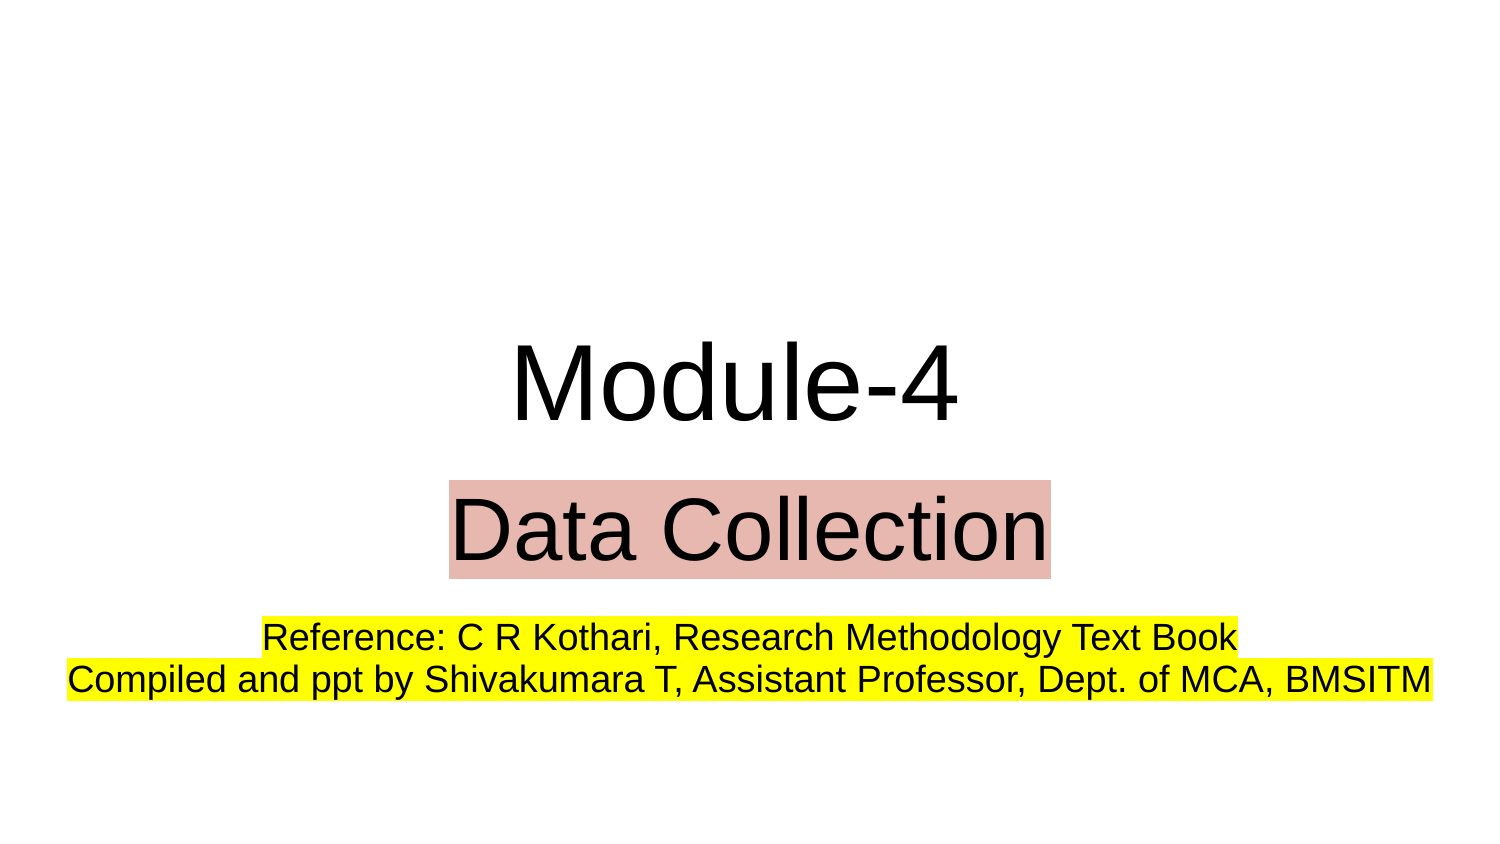

# Module-4
Data Collection
Reference: C R Kothari, Research Methodology Text Book
Compiled and ppt by Shivakumara T, Assistant Professor, Dept. of MCA, BMSITM